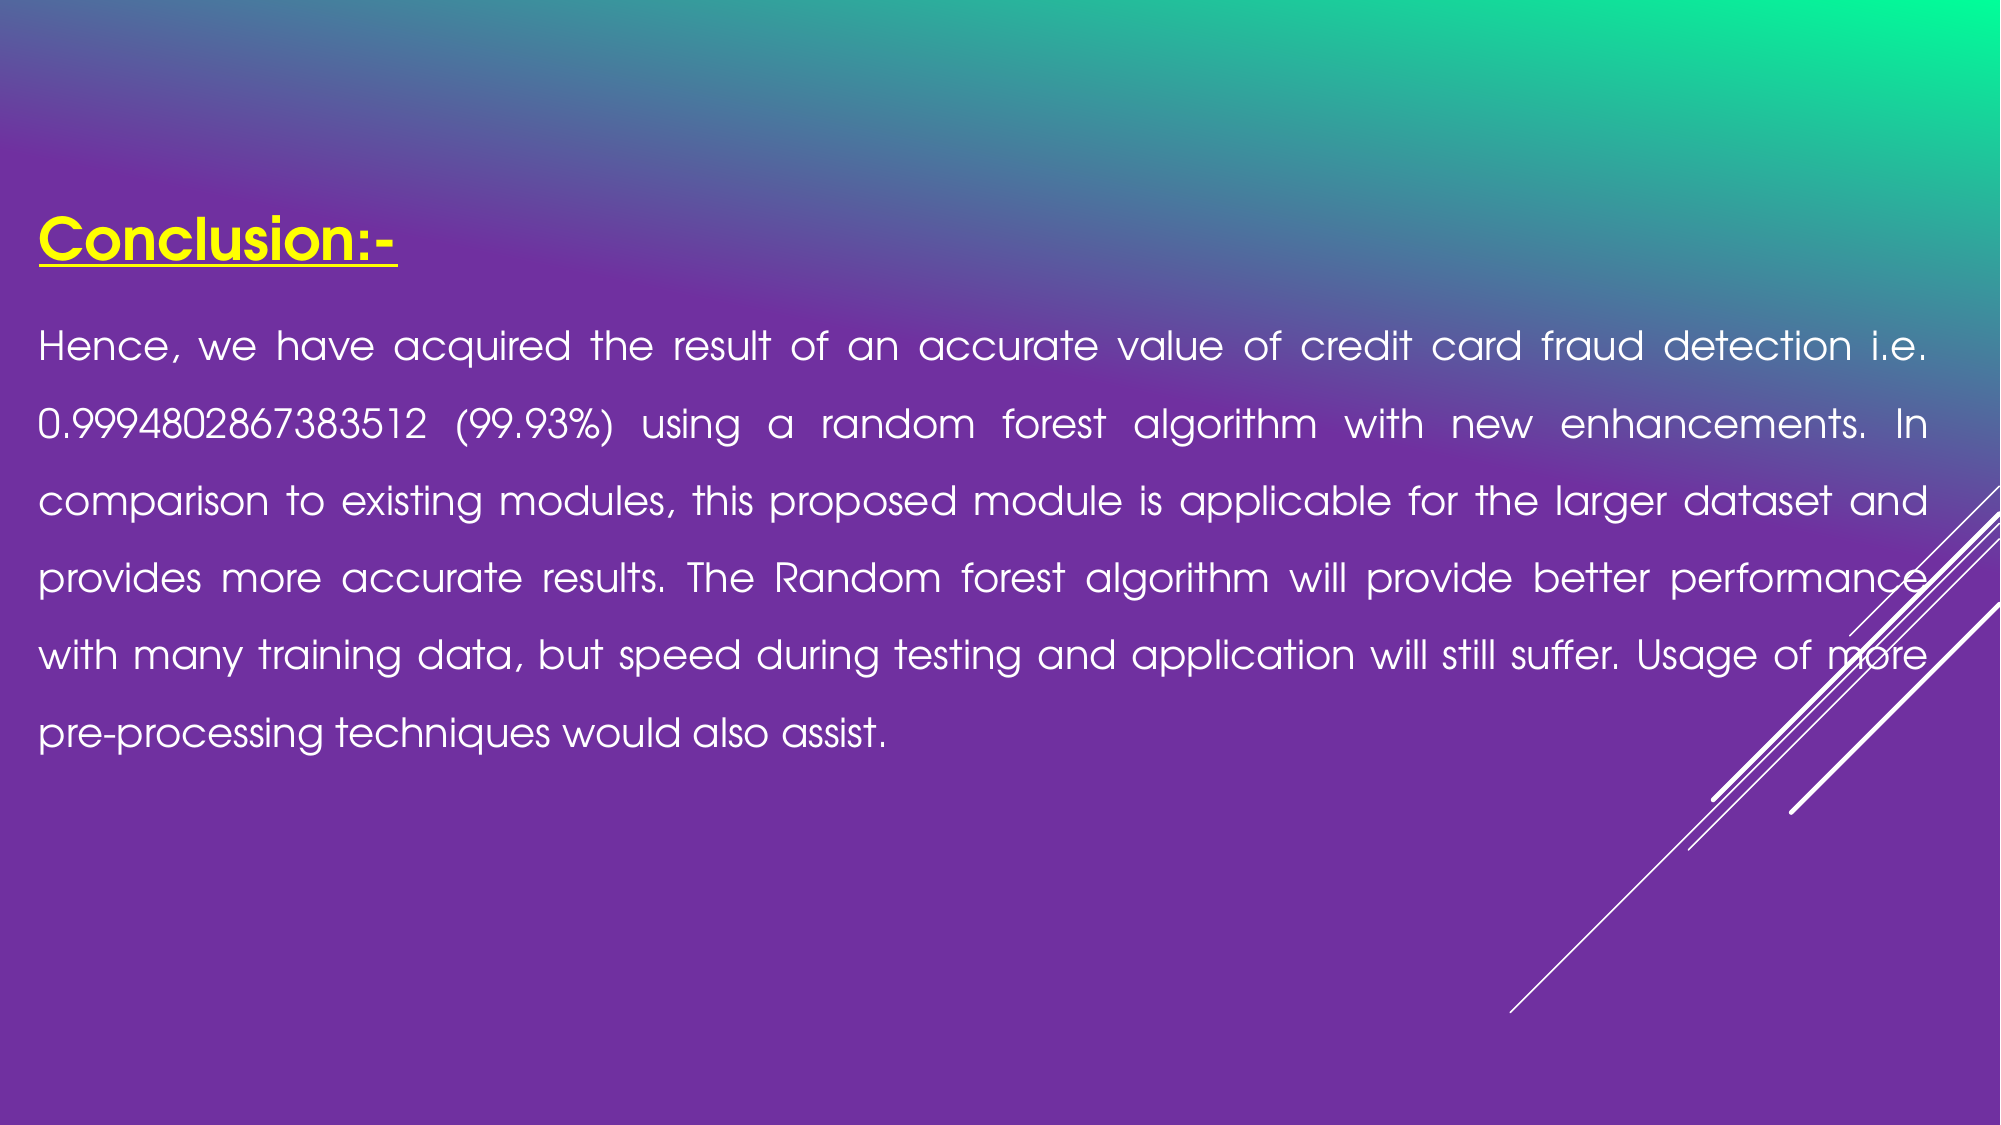

Conclusion:-
Hence, we have acquired the result of an accurate value of credit card fraud detection i.e. 0.9994802867383512 (99.93%) using a random forest algorithm with new enhancements. In comparison to existing modules, this proposed module is applicable for the larger dataset and provides more accurate results. The Random forest algorithm will provide better performance with many training data, but speed during testing and application will still suffer. Usage of more pre-processing techniques would also assist.